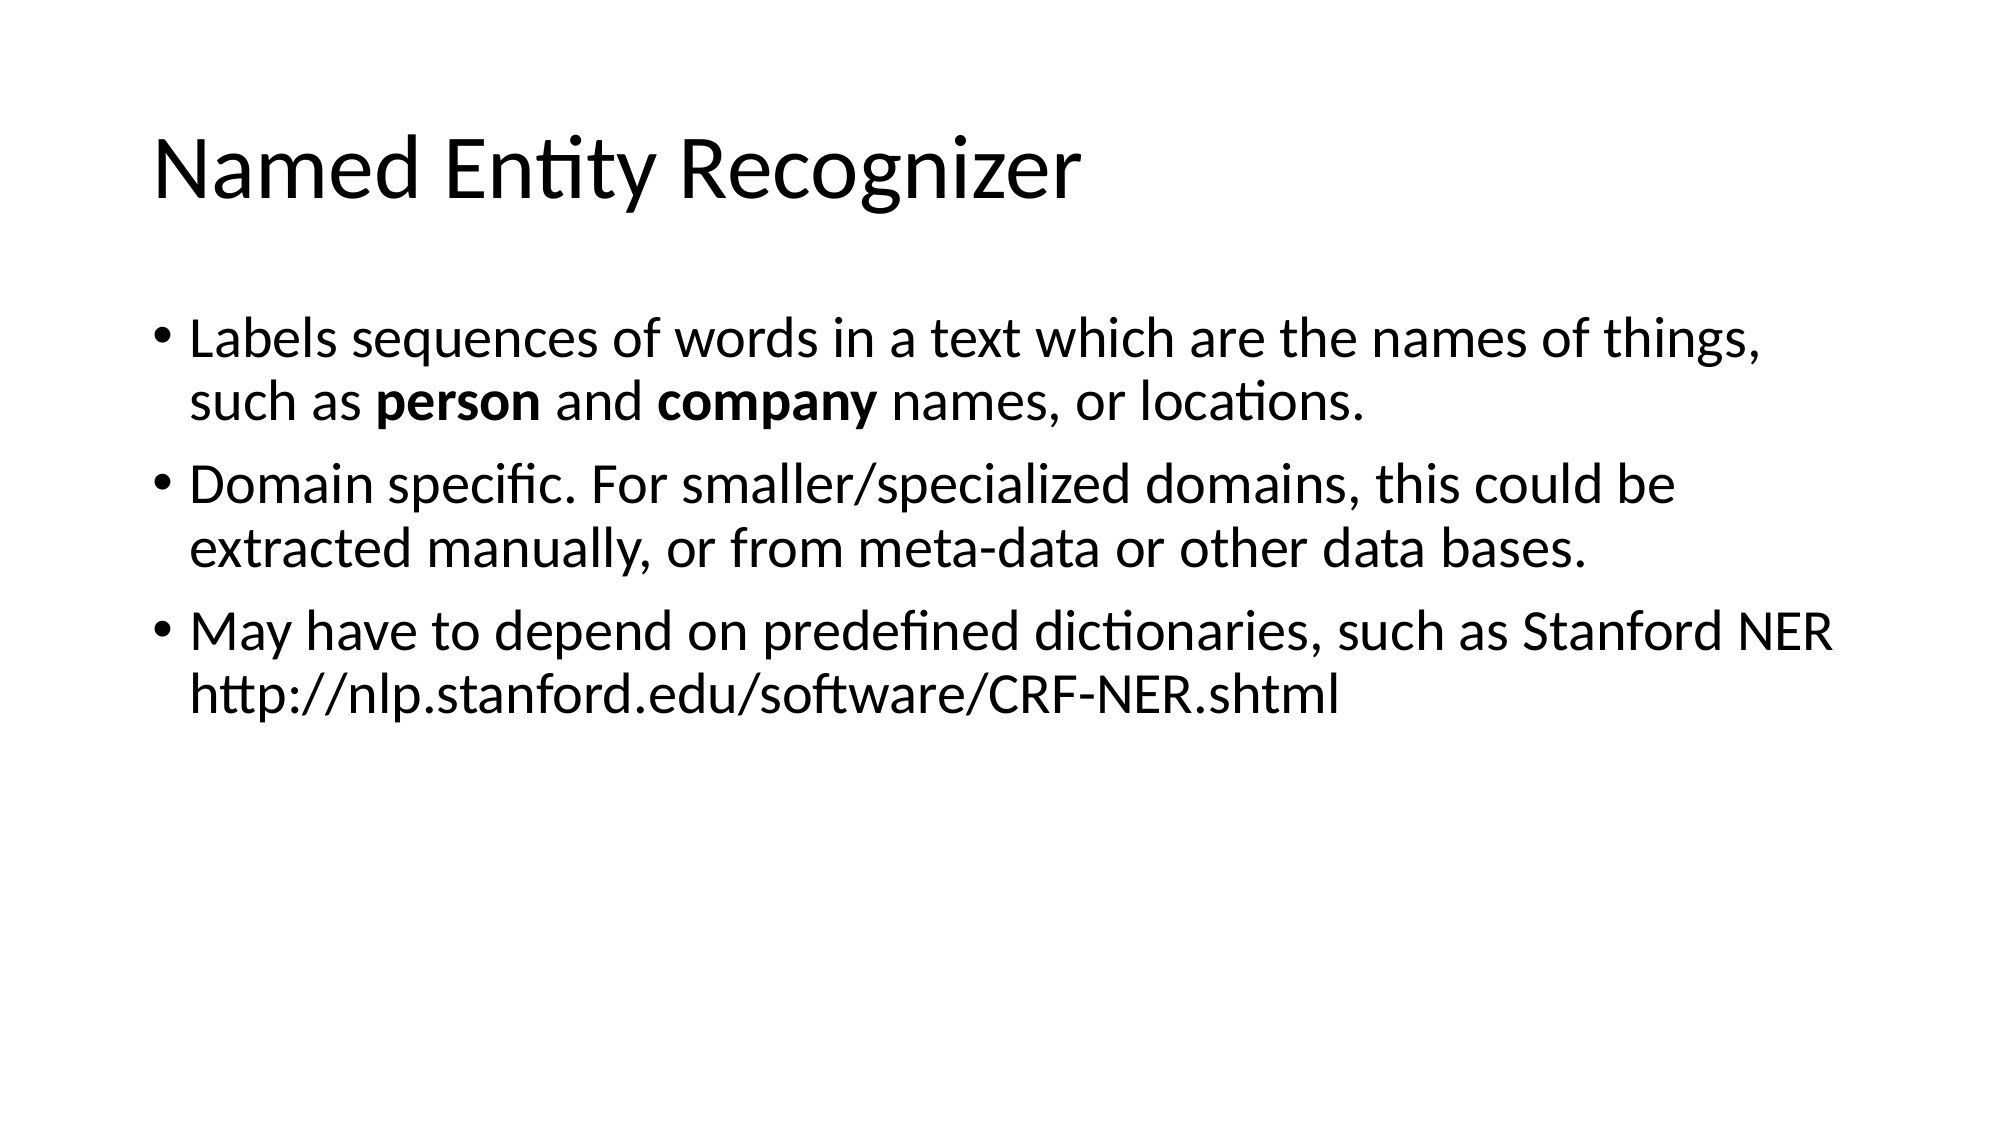

# Named Entity Recognizer
Labels sequences of words in a text which are the names of things, such as person and company names, or locations.
Domain specific. For smaller/specialized domains, this could be extracted manually, or from meta-data or other data bases.
May have to depend on predefined dictionaries, such as Stanford NER
http://nlp.stanford.edu/software/CRF-NER.shtml